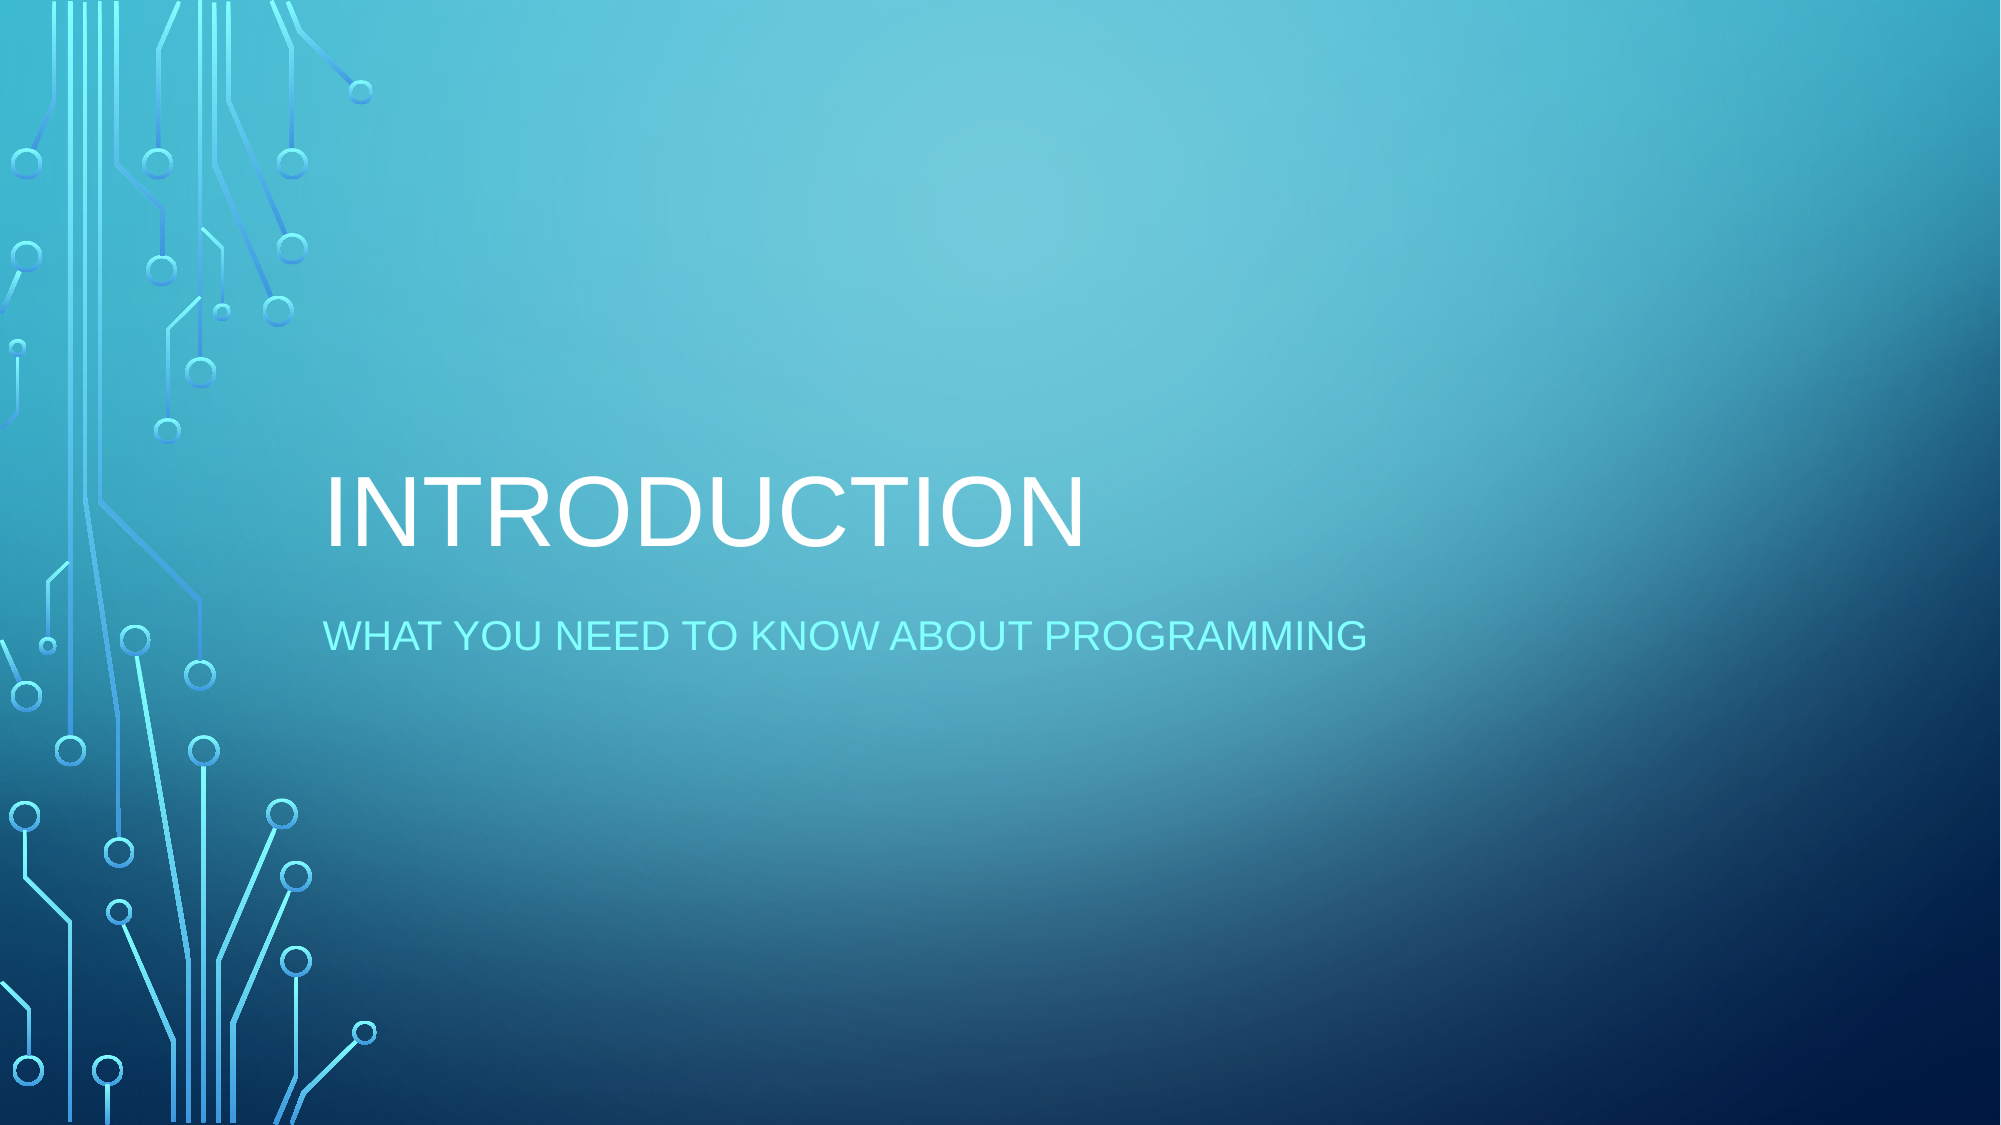

# Introduction
What you need to know about programming